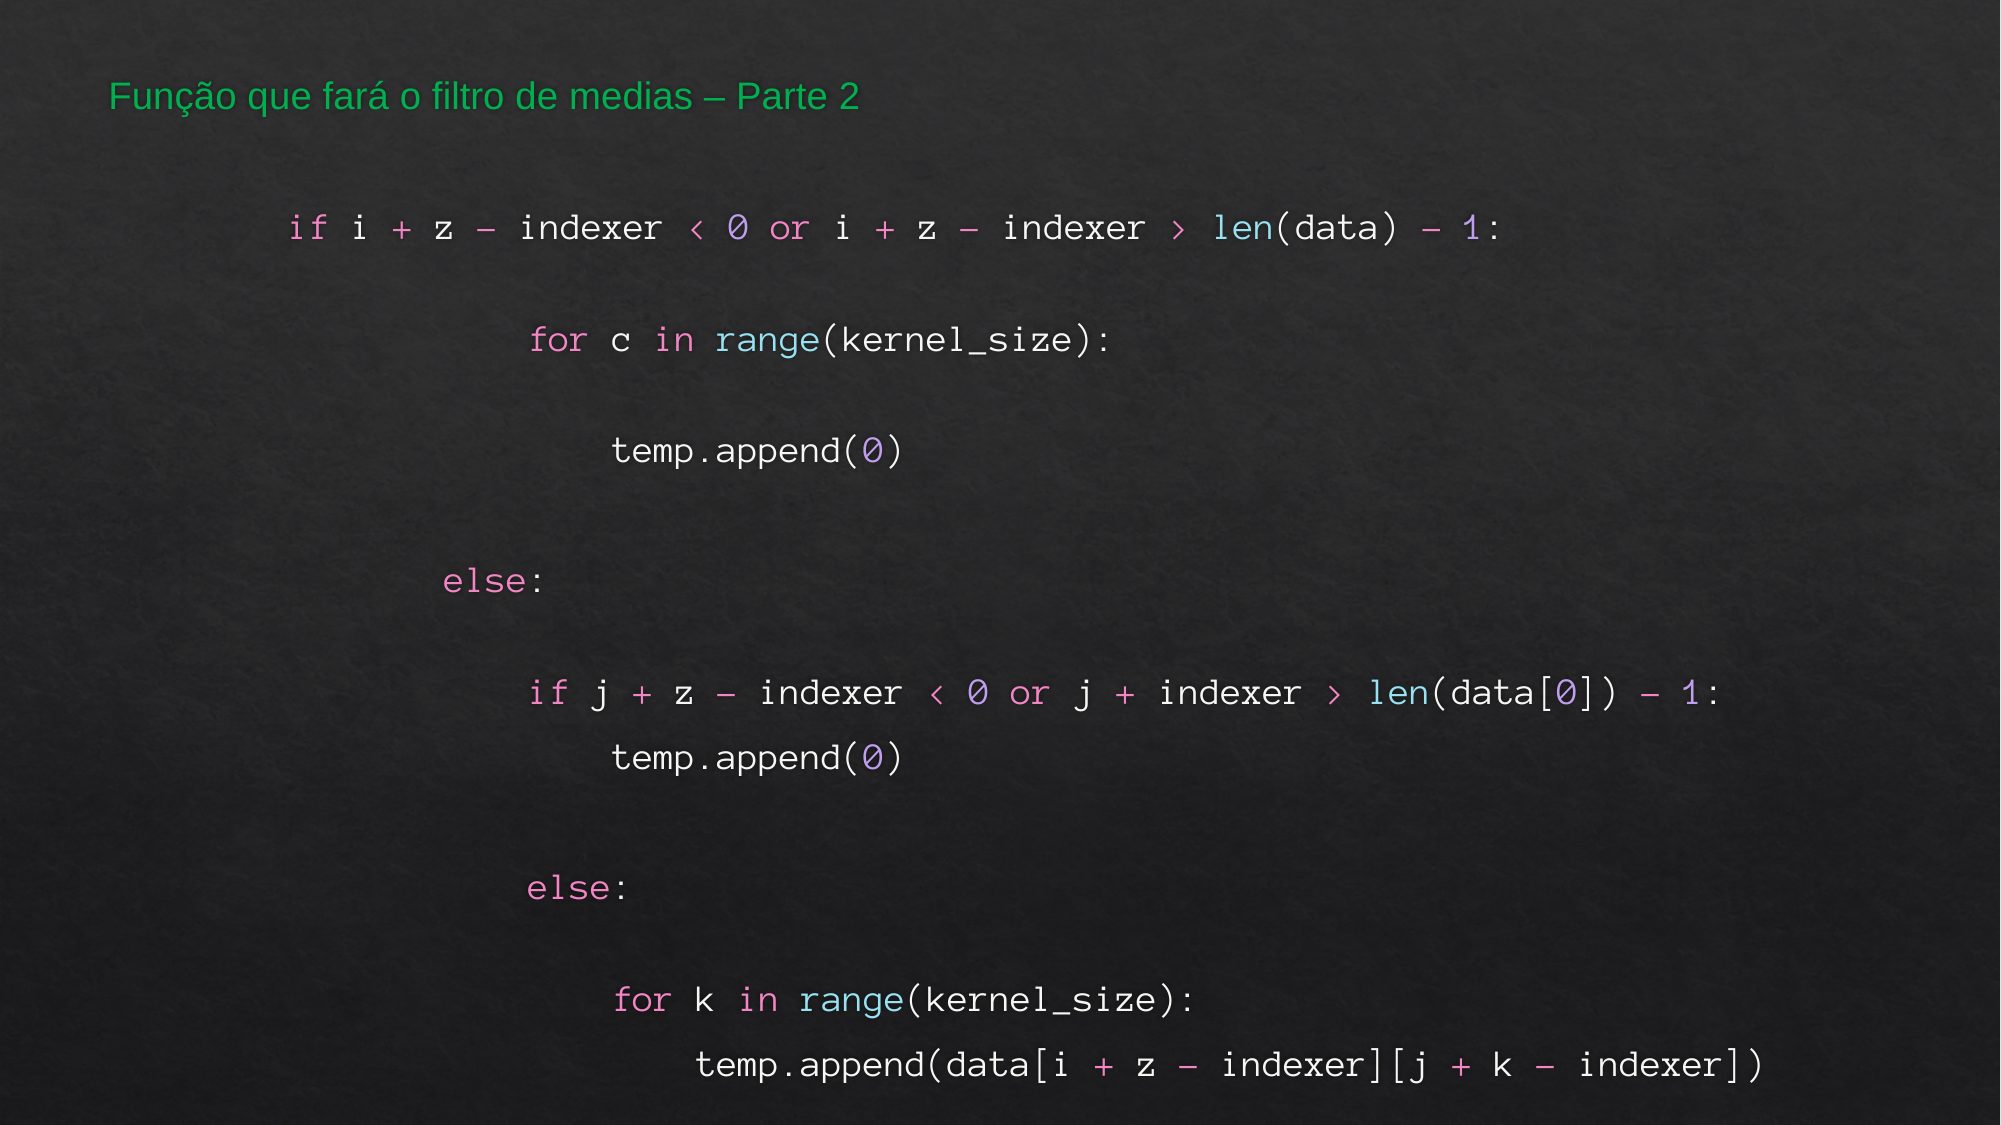

Função que fará o filtro de medias – Parte 2

				  if i + z - indexer < 0 or i + z - indexer > len(data) - 1:
                    for c in range(kernel_size):
                        temp.append(0)

                else:
                    if j + z - indexer < 0 or j + indexer > len(data[0]) - 1:
                        temp.append(0)

                    else:
                        for k in range(kernel_size):
                            temp.append(data[i + z - indexer][j + k - indexer])